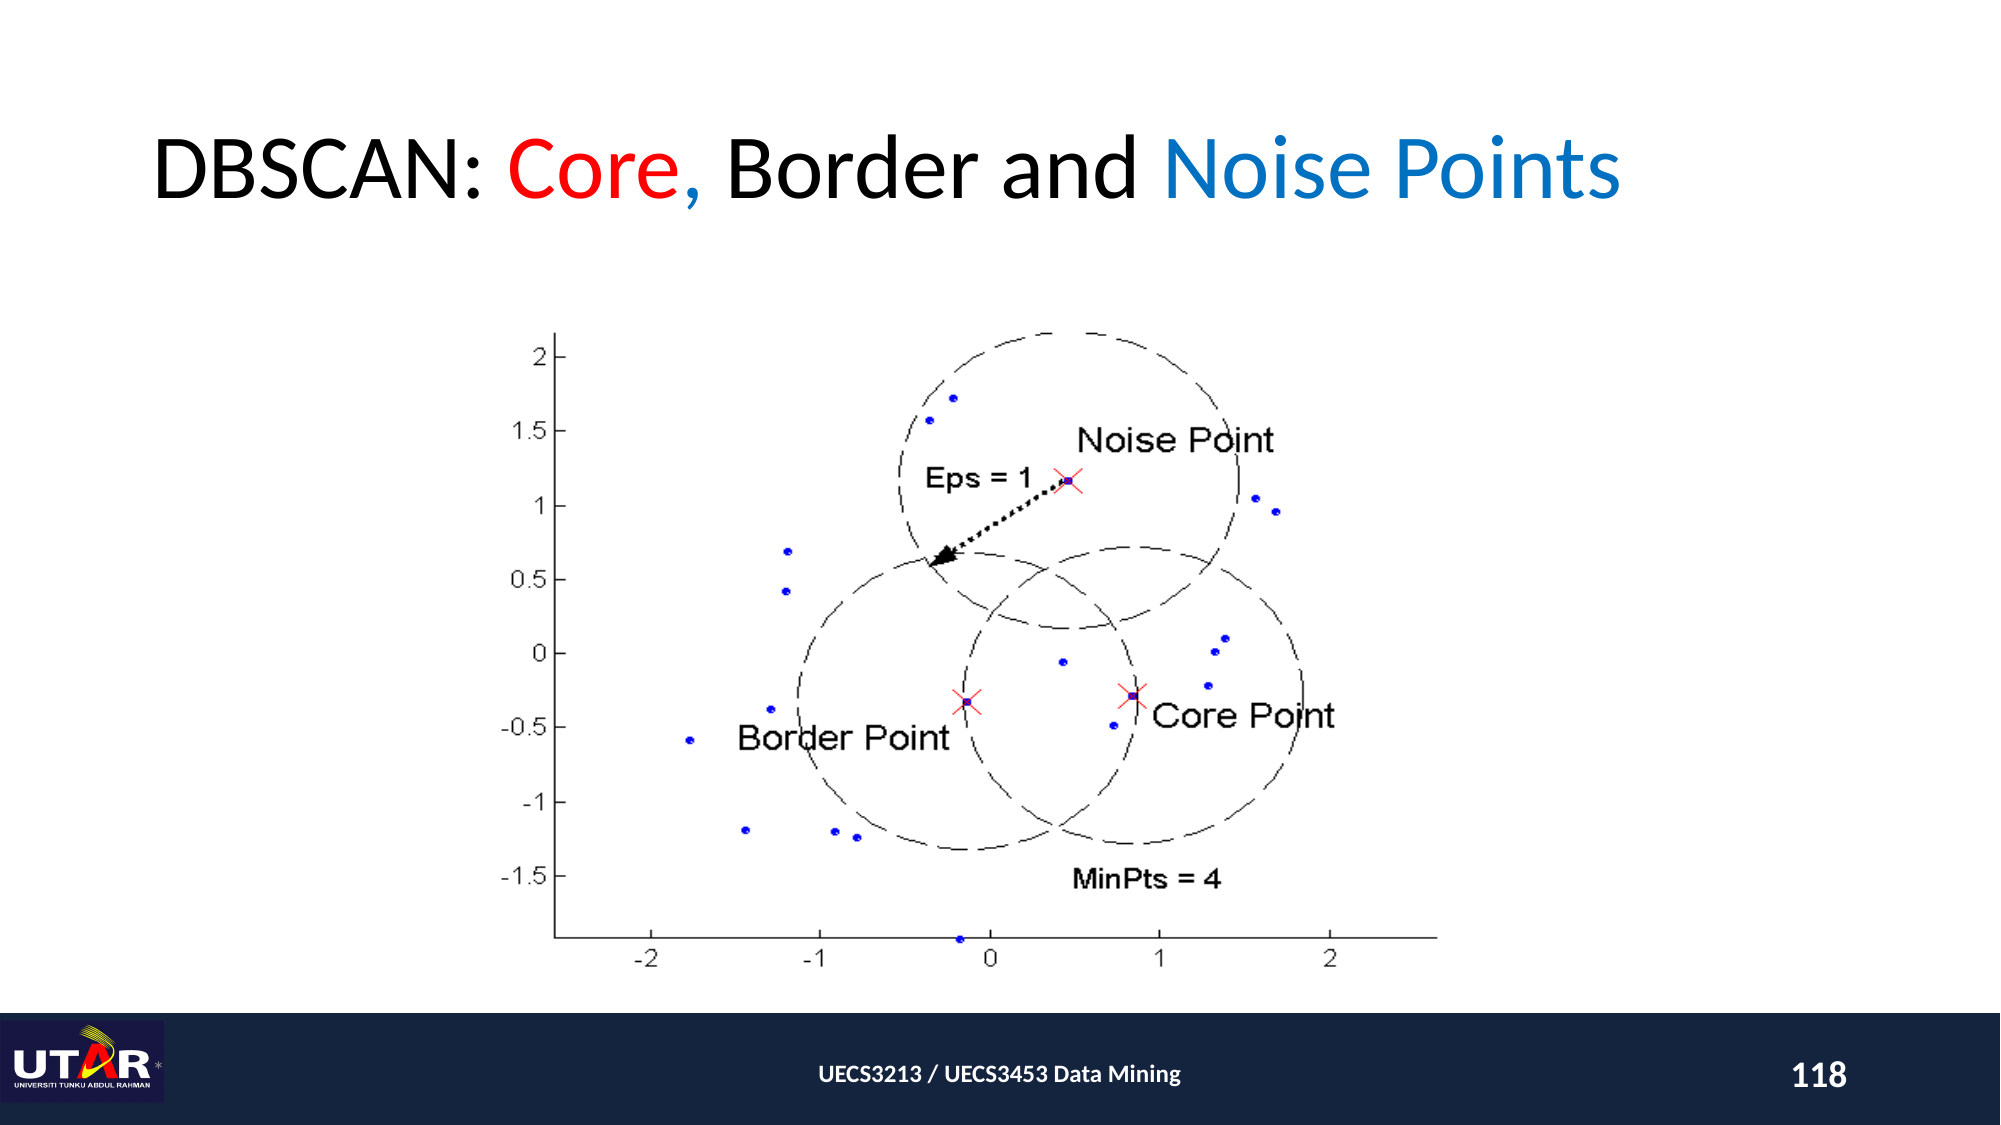

# DBSCAN: Core, Border and Noise Points

*
UECS3213 / UECS3453 Data Mining
118